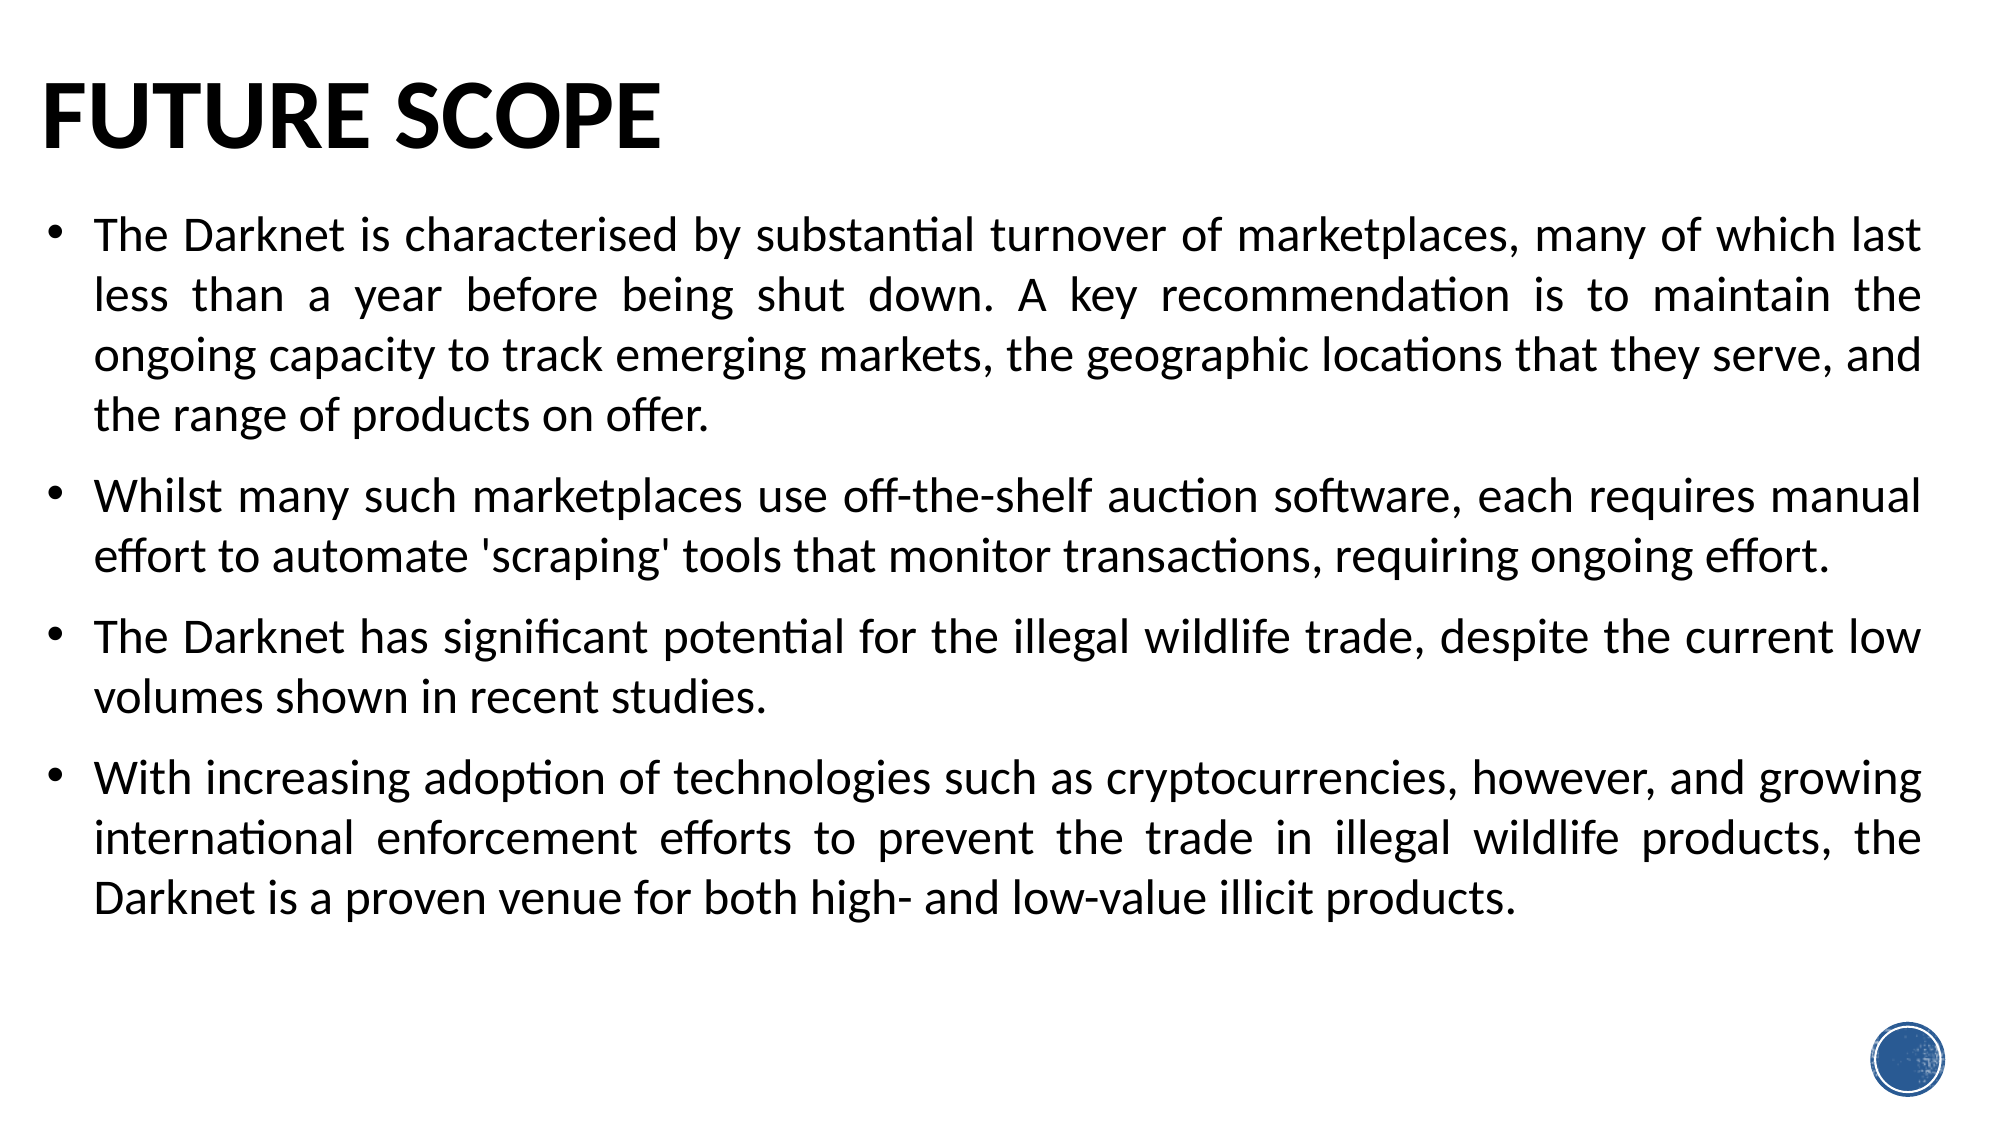

Future scope

The Darknet is characterised by substantial turnover of marketplaces, many of which last less than a year before being shut down. A key recommendation is to maintain the ongoing capacity to track emerging markets, the geographic locations that they serve, and the range of products on offer.
Whilst many such marketplaces use off-the-shelf auction software, each requires manual effort to automate 'scraping' tools that monitor transactions, requiring ongoing effort.
The Darknet has significant potential for the illegal wildlife trade, despite the current low volumes shown in recent studies.
With increasing adoption of technologies such as cryptocurrencies, however, and growing international enforcement efforts to prevent the trade in illegal wildlife products, the Darknet is a proven venue for both high- and low-value illicit products.